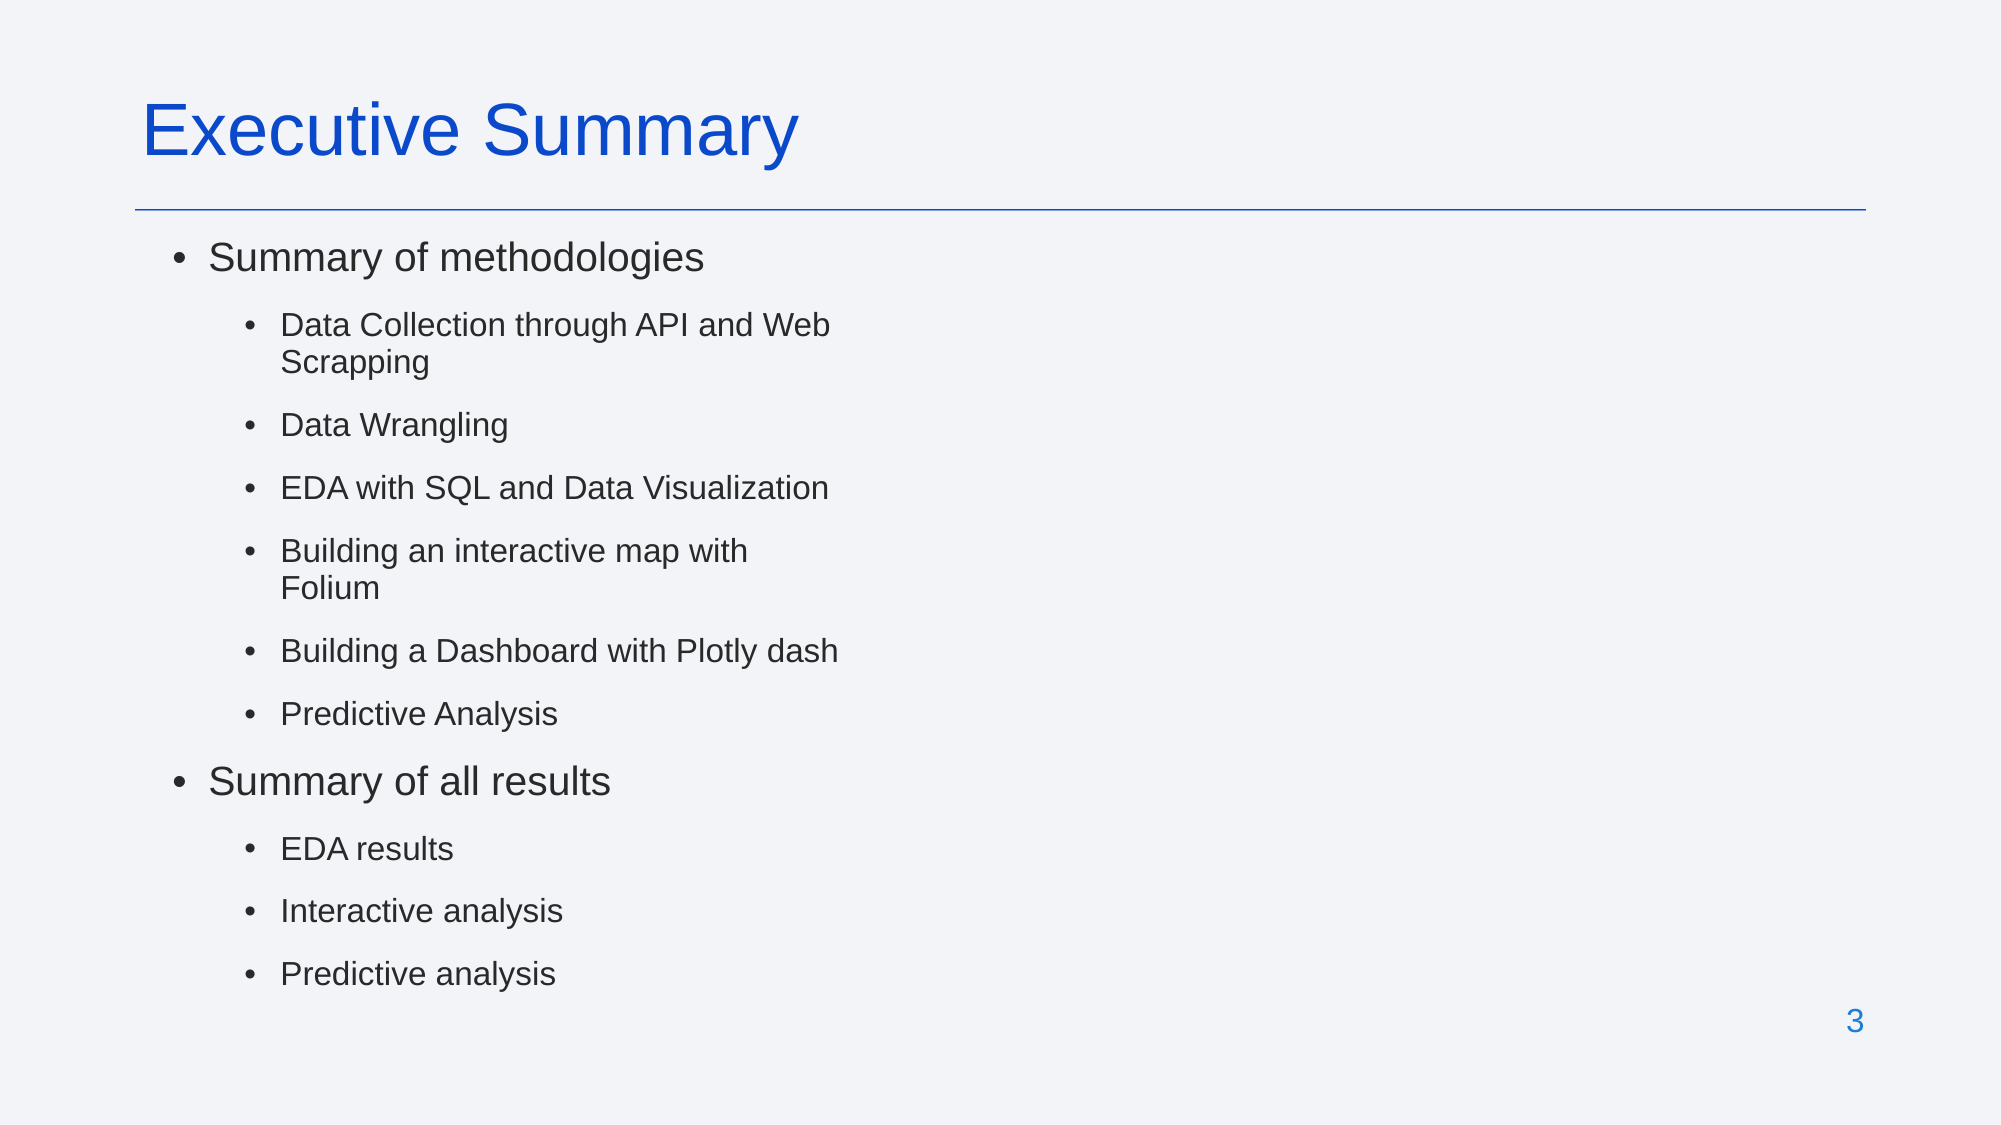

Executive Summary
Summary of methodologies
Data Collection through API and Web Scrapping
Data Wrangling
EDA with SQL and Data Visualization
Building an interactive map with Folium
Building a Dashboard with Plotly dash
Predictive Analysis
Summary of all results
EDA results
Interactive analysis
Predictive analysis
3